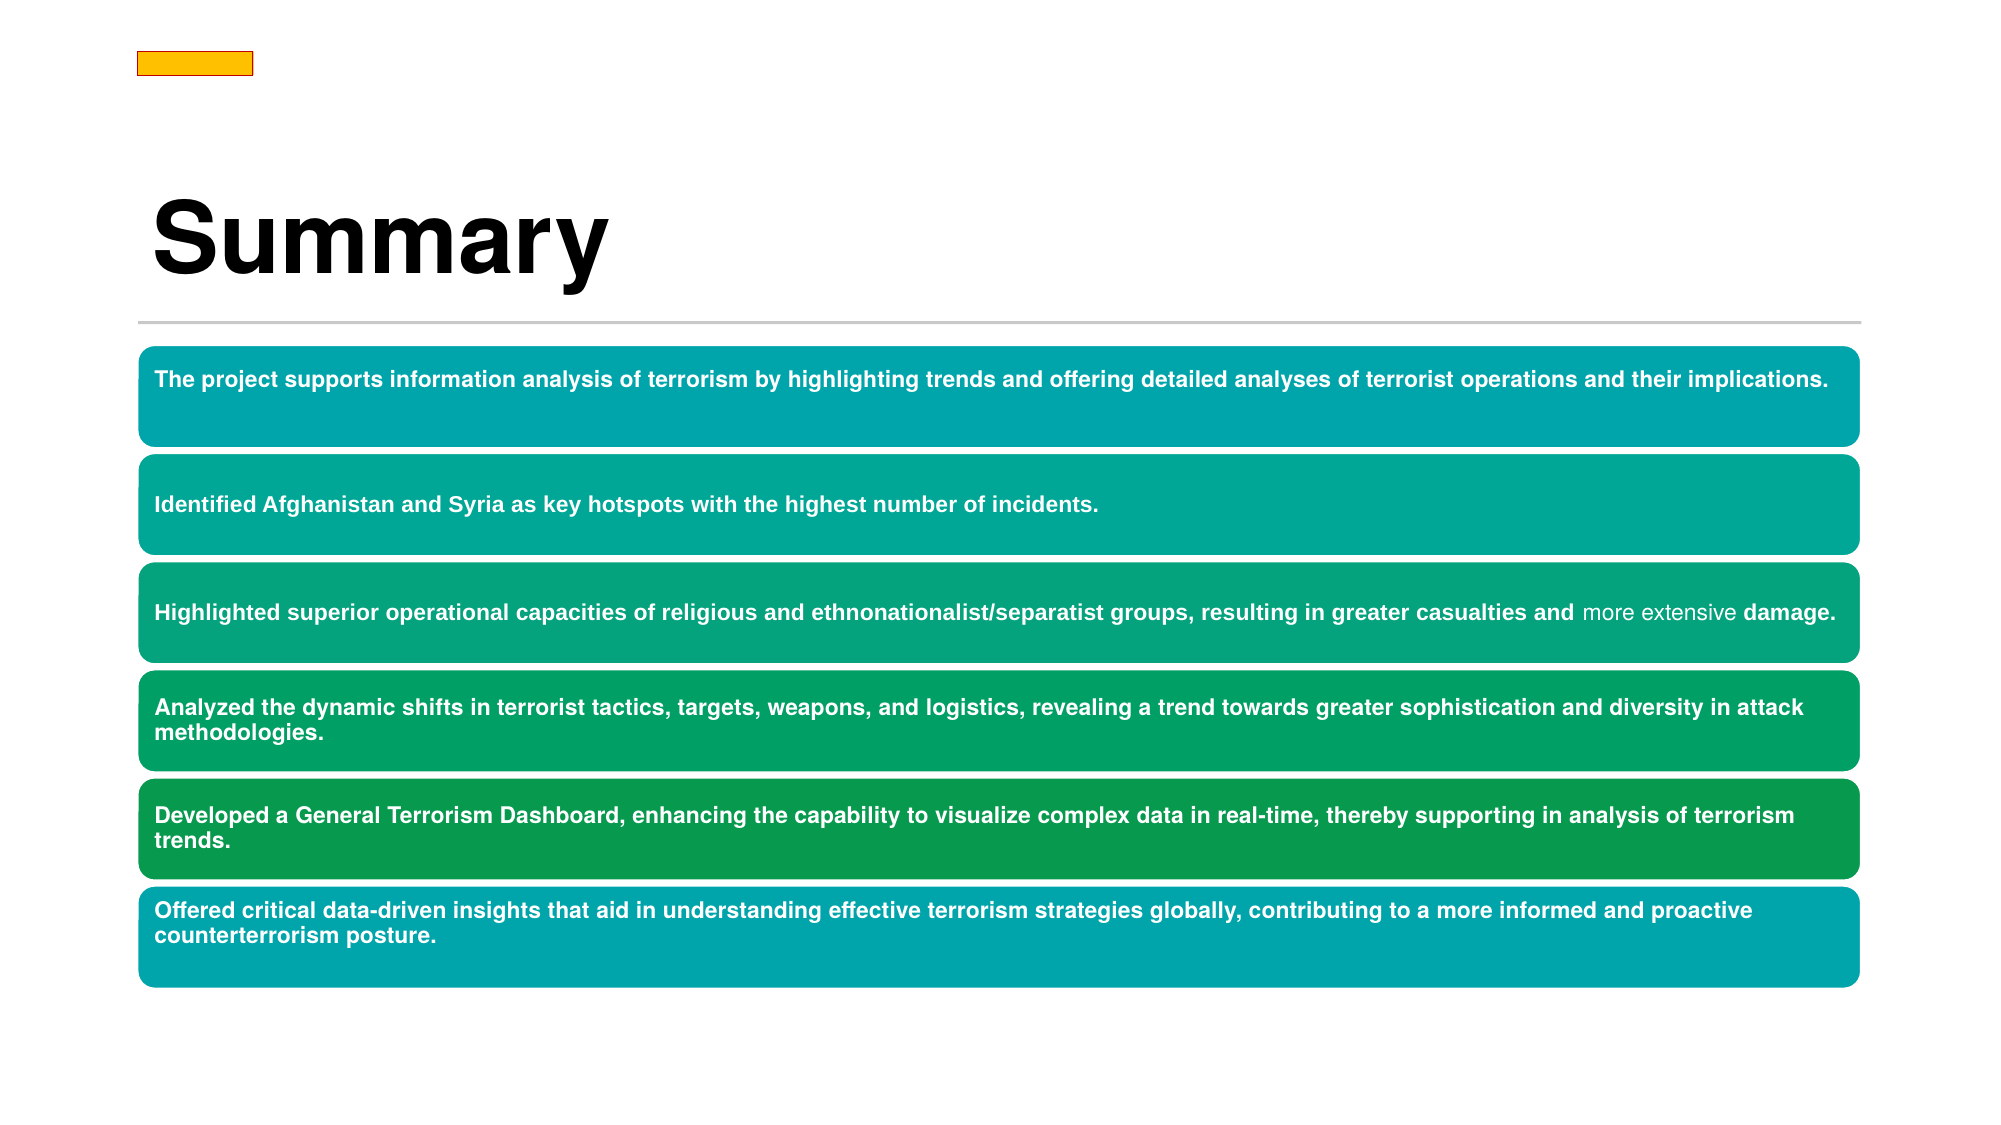

# Summary
The project supports information analysis of terrorism by highlighting trends and offering detailed analyses of terrorist operations and their implications.

Identified Afghanistan and Syria as key hotspots with the highest number of incidents.
Highlighted superior operational capacities of religious and ethnonationalist/separatist groups, resulting in greater casualties and more extensive damage.
Analyzed the dynamic shifts in terrorist tactics, targets, weapons, and logistics, revealing a trend towards greater sophistication and diversity in attack methodologies.
Developed a General Terrorism Dashboard, enhancing the capability to visualize complex data in real-time, thereby supporting in analysis of terrorism trends.
Offered critical data-driven insights that aid in understanding effective terrorism strategies globally, contributing to a more informed and proactive counterterrorism posture.